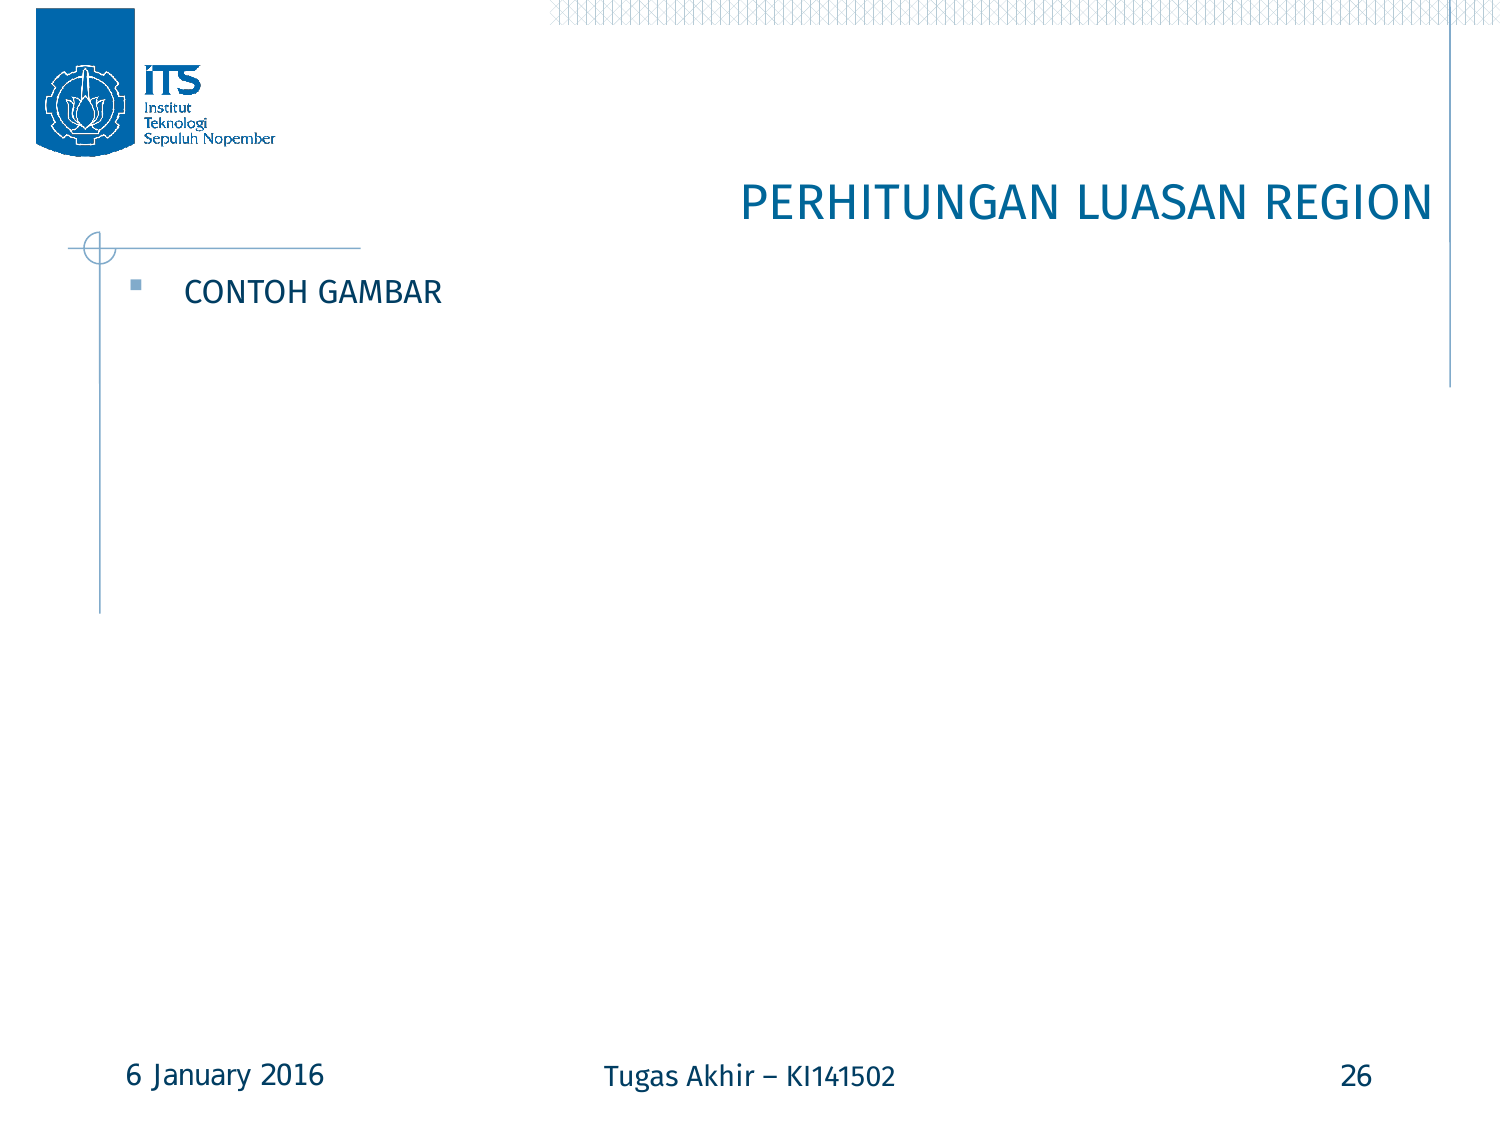

# PERHITUNGAN LUASAN REGION
CONTOH GAMBAR
6 January 2016
Tugas Akhir – KI141502
26